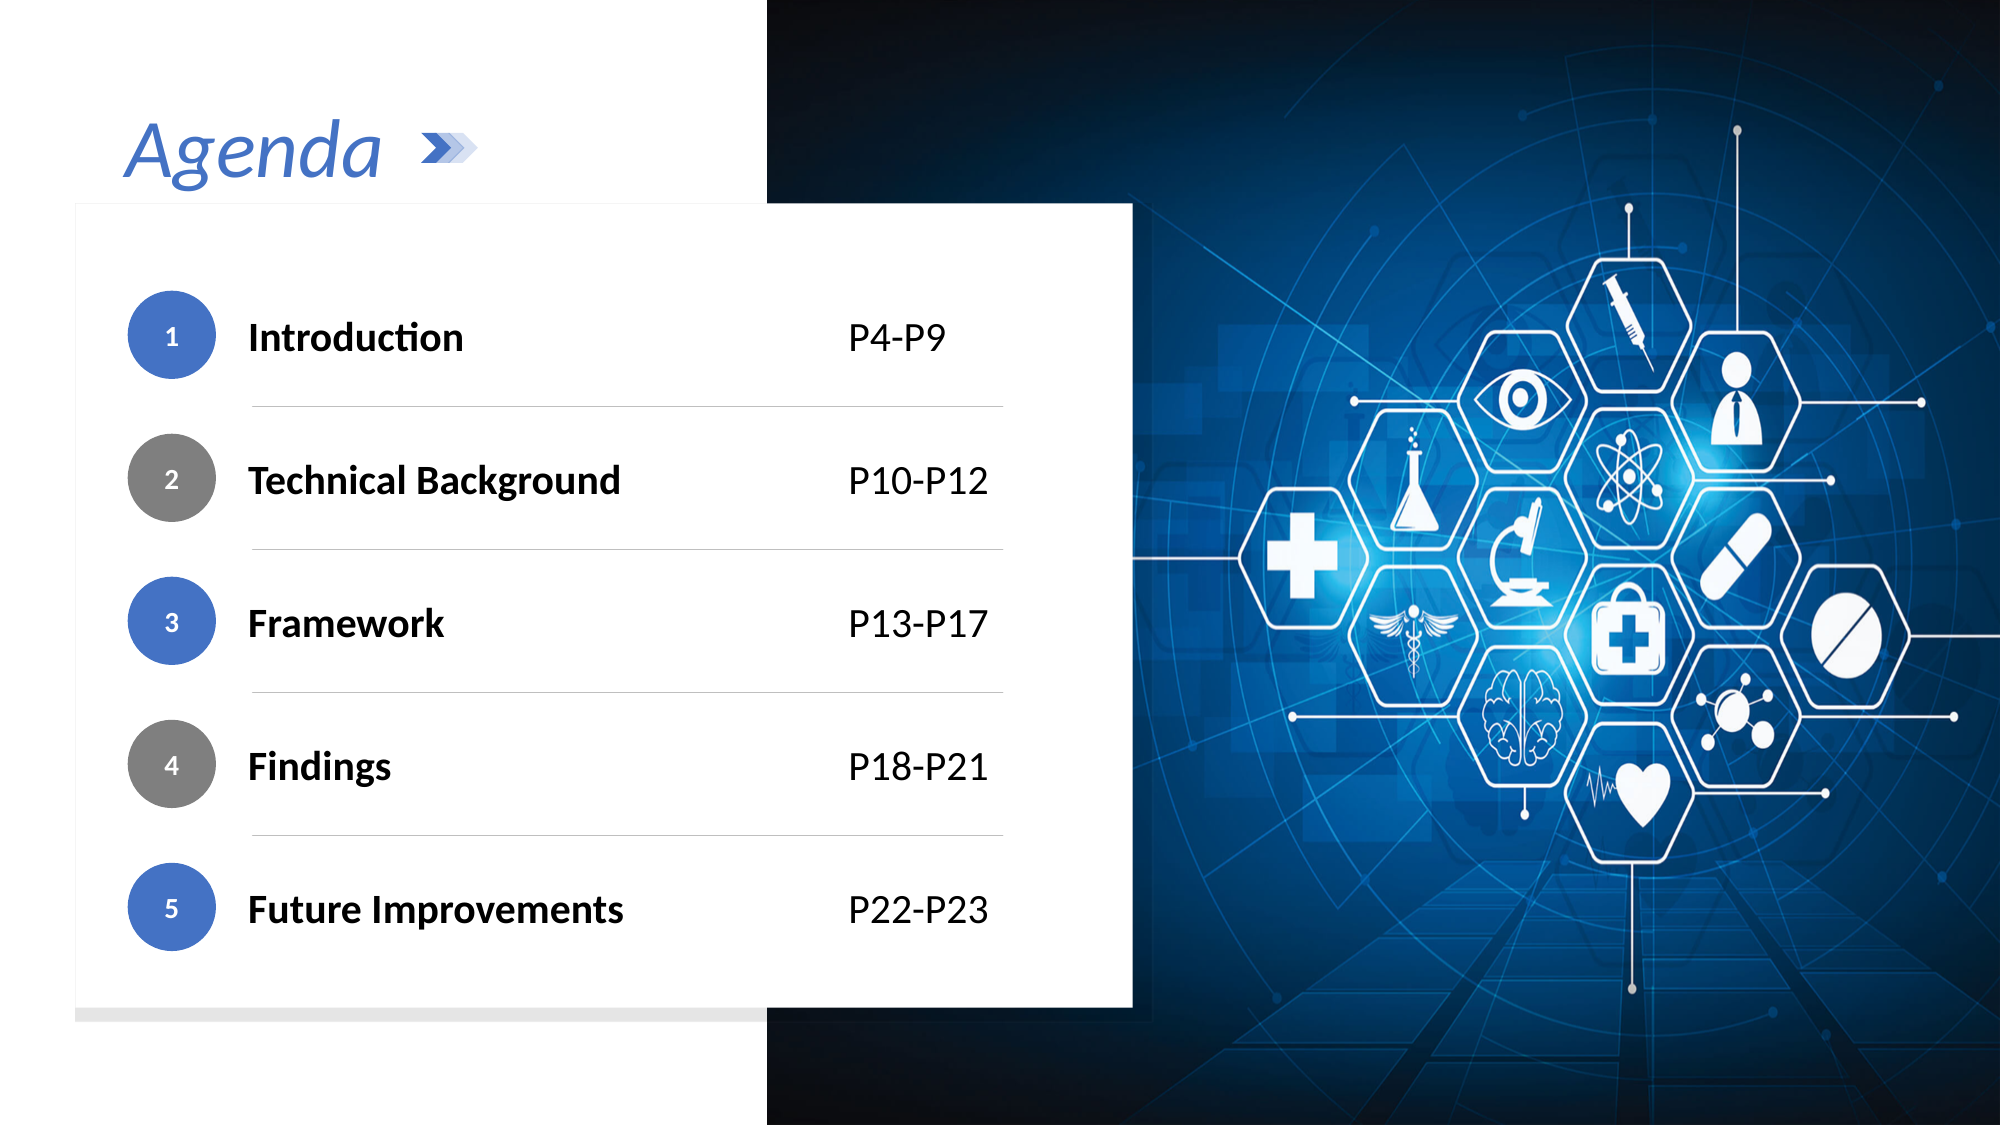

Agenda

1
Introduction
P4-P9
2
P10-P12
Technical Background
3
P13-P17
Framework
4
P18-P21
Findings
5
P22-P23
Future Improvements
www.islide.cc
3